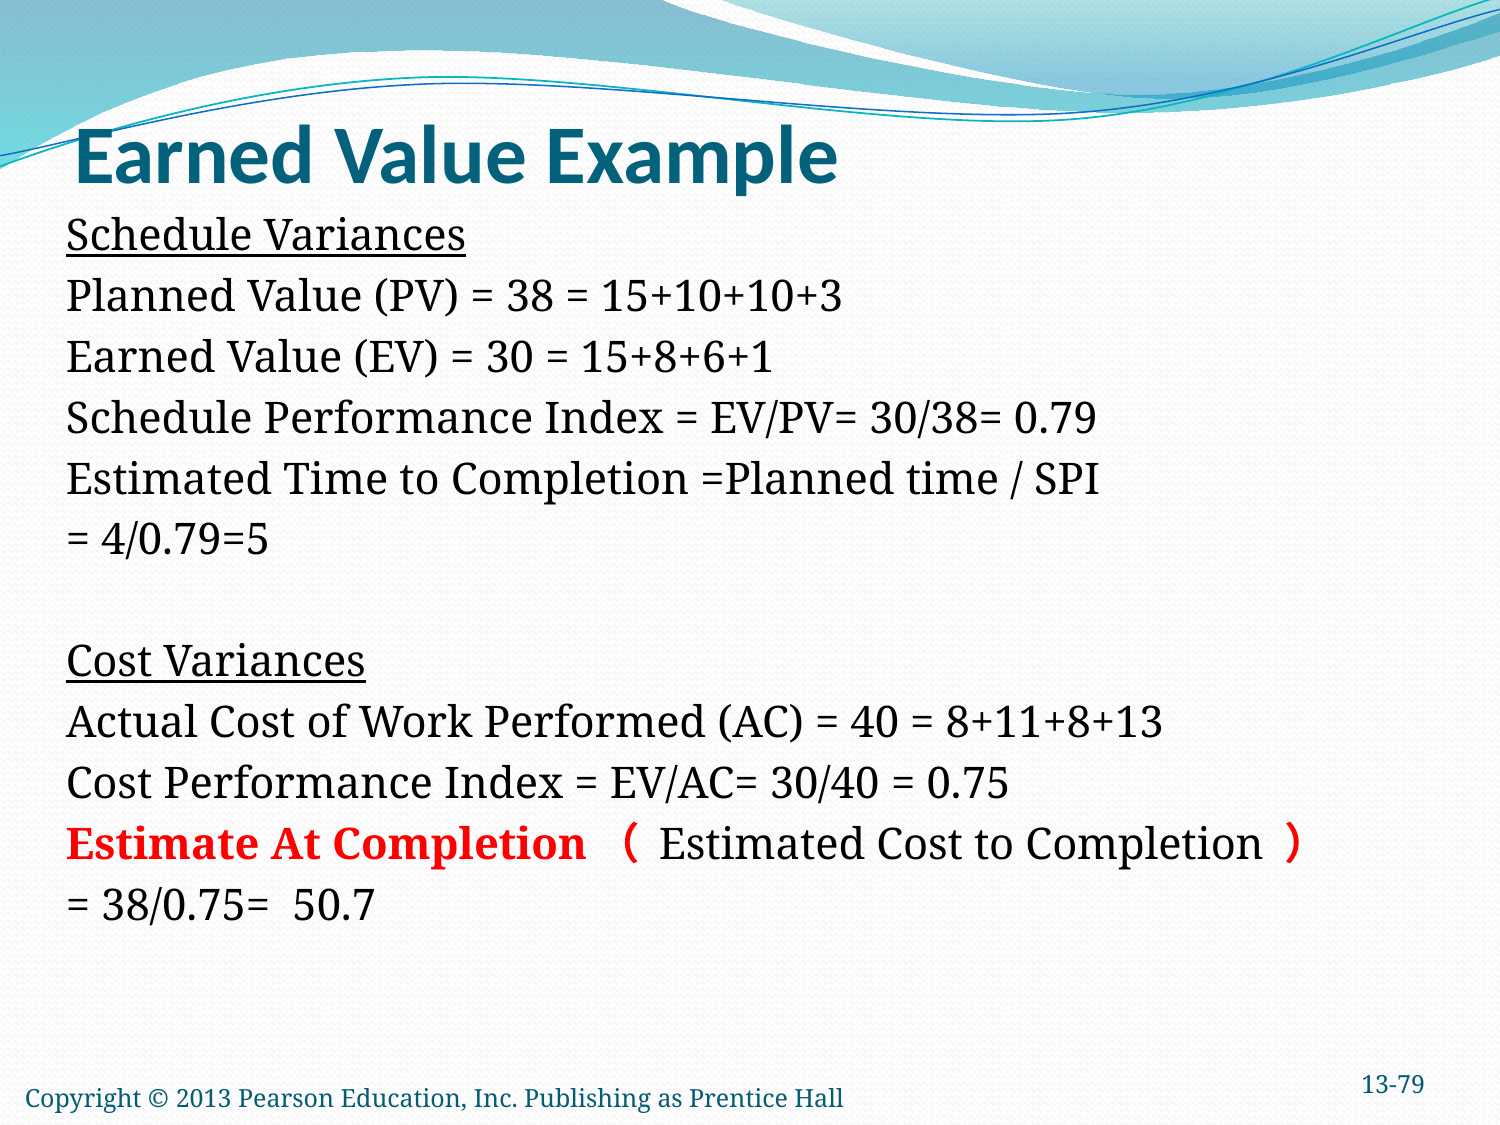

# Earned Value Example
Schedule Variances
Planned Value (PV) = 38 = 15+10+10+3
Earned Value (EV) = 30 = 15+8+6+1
Schedule Performance Index = EV/PV= 30/38= 0.79
Estimated Time to Completion =Planned time / SPI
= 4/0.79=5

Cost Variances
Actual Cost of Work Performed (AC) = 40 = 8+11+8+13
Cost Performance Index = EV/AC= 30/40 = 0.75
Estimate At Completion（ Estimated Cost to Completion ）
= 38/0.75=  50.7

13-79